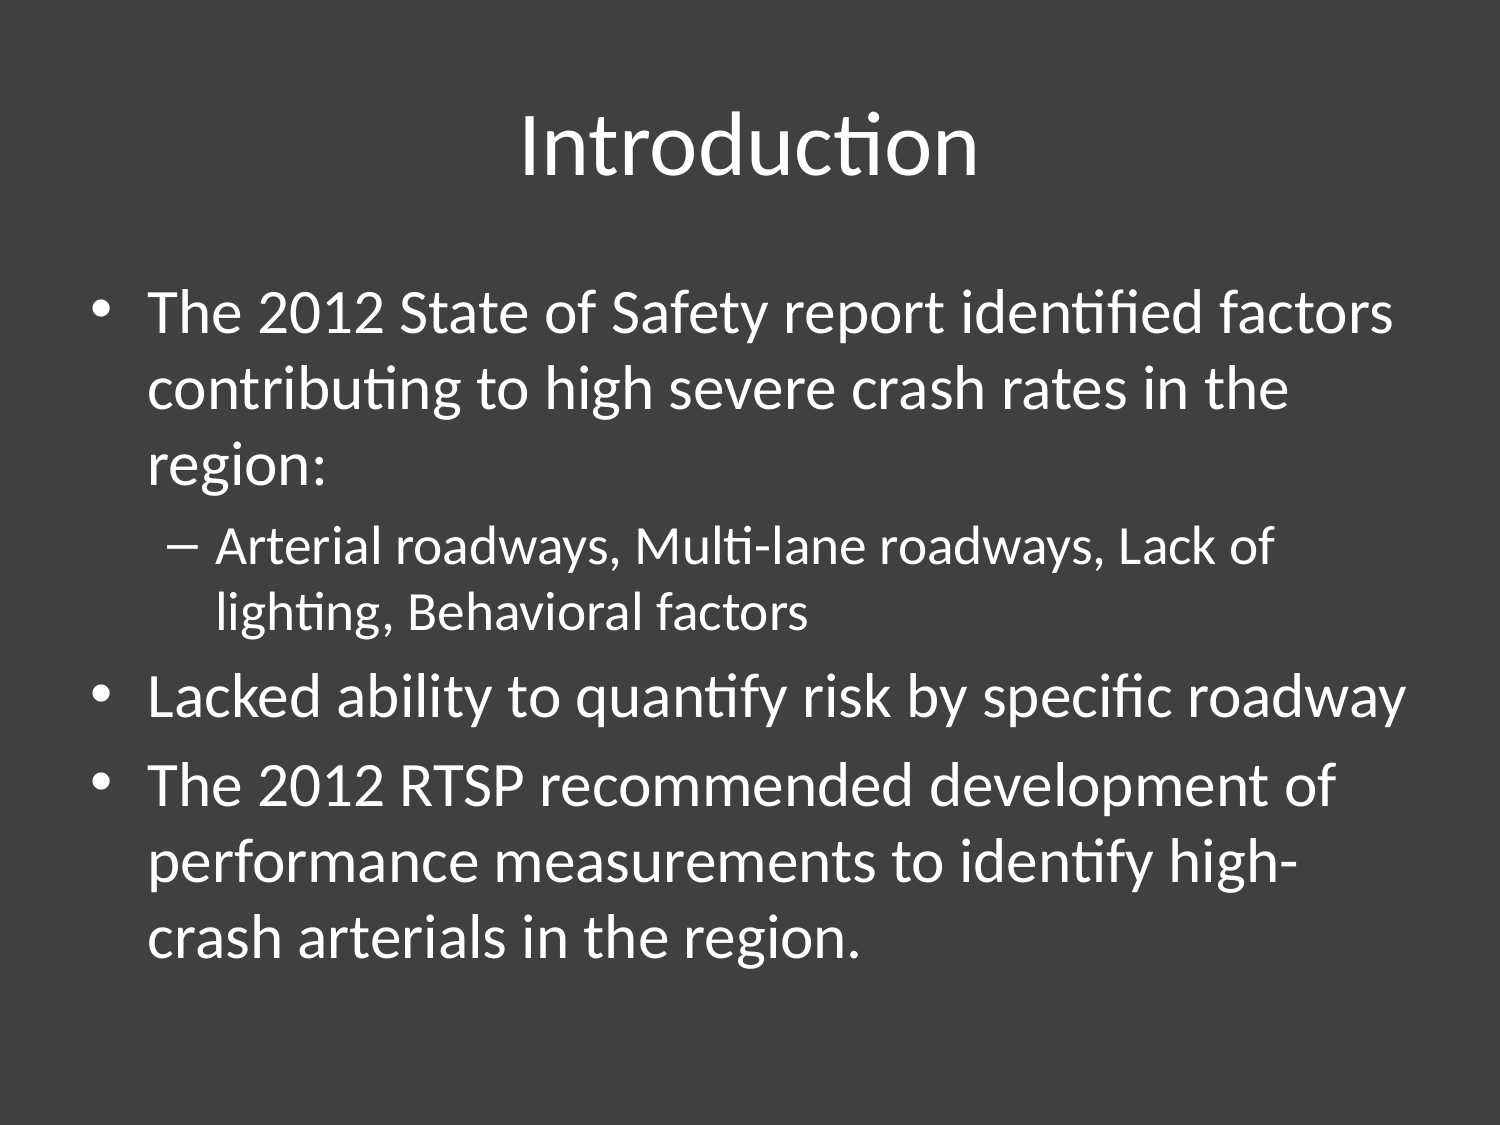

# Introduction
The 2012 State of Safety report identified factors contributing to high severe crash rates in the region:
Arterial roadways, Multi-lane roadways, Lack of lighting, Behavioral factors
Lacked ability to quantify risk by specific roadway
The 2012 RTSP recommended development of performance measurements to identify high-crash arterials in the region.